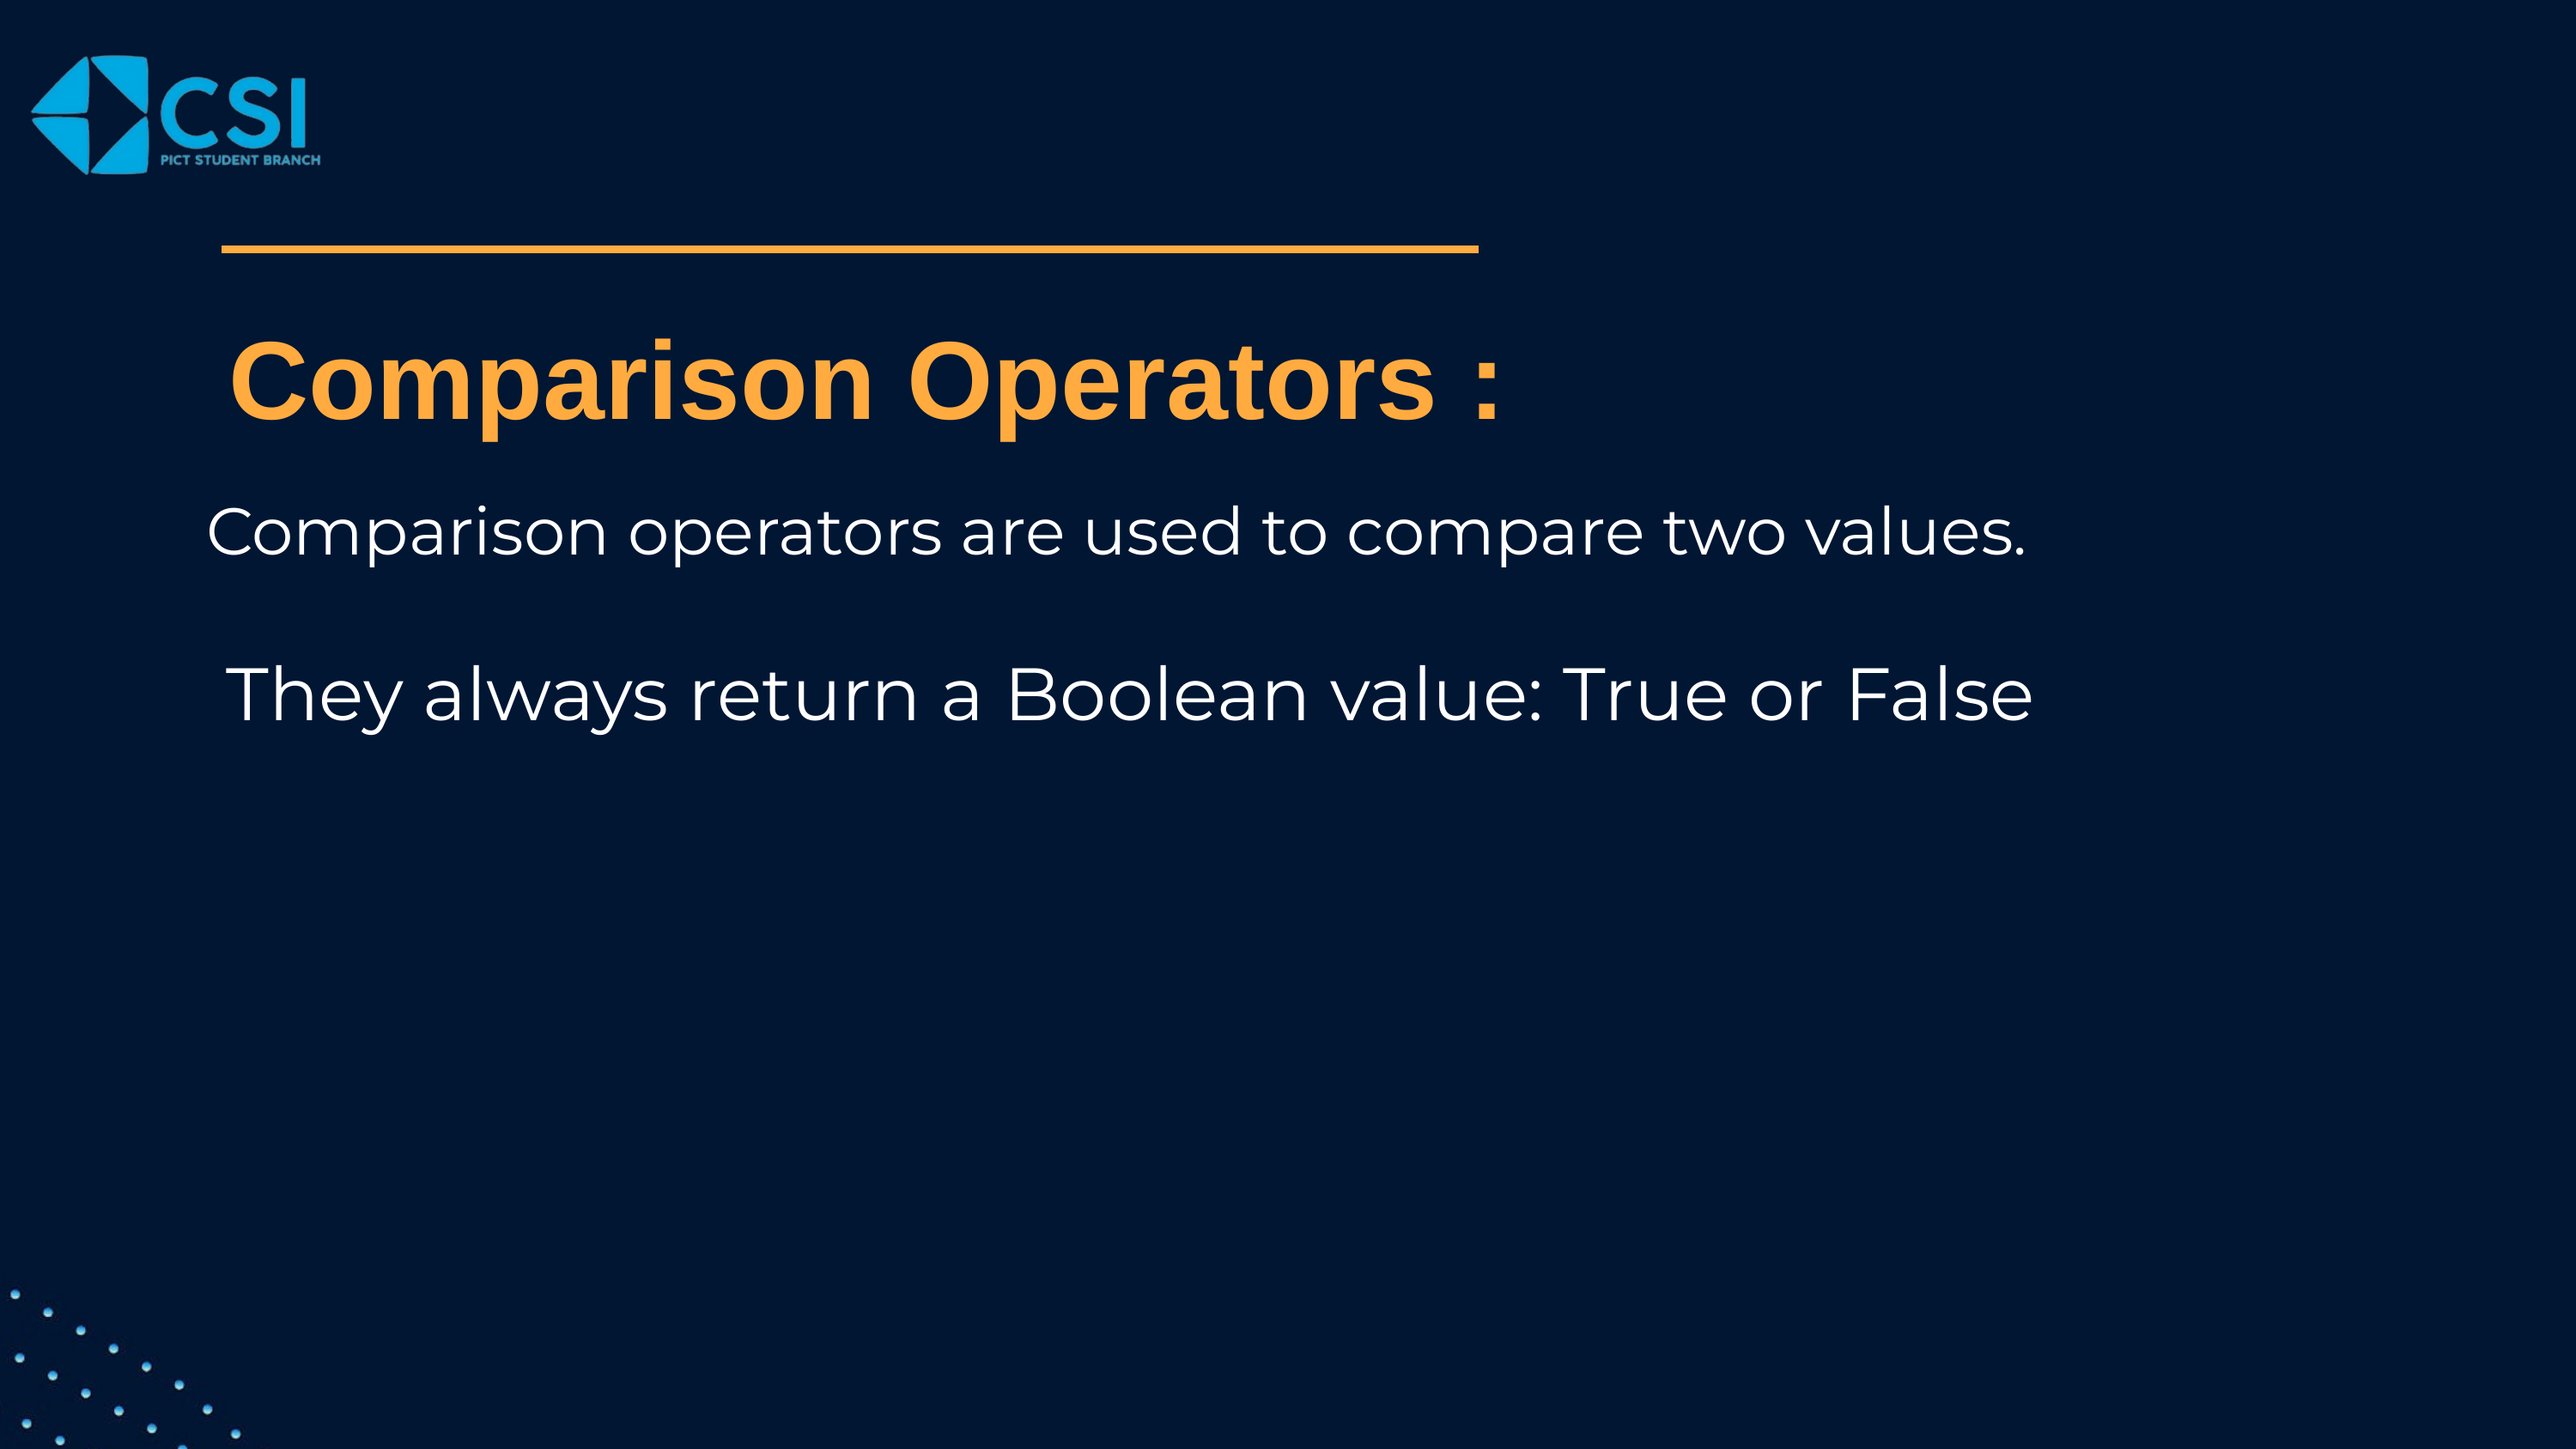

Comparison Operators :
Comparison operators are used to compare two values.

 They always return a Boolean value: True or False